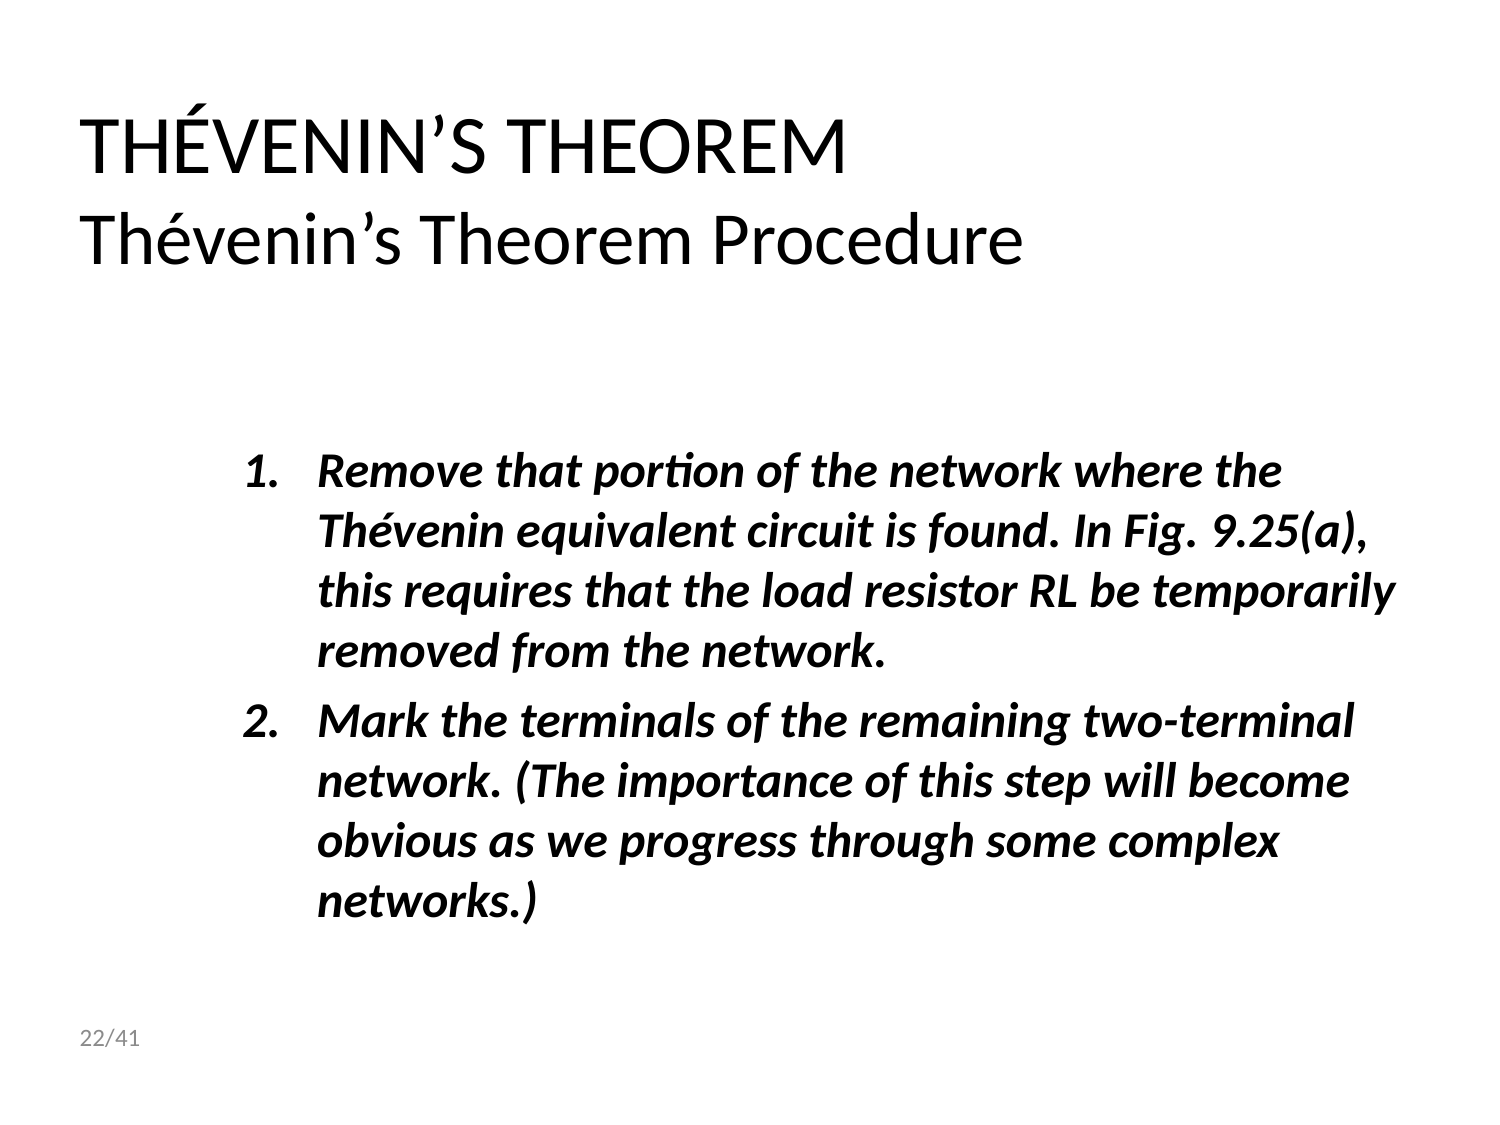

# THÉVENIN’S THEOREM Thévenin’s Theorem Procedure
Remove that portion of the network where the Thévenin equivalent circuit is found. In Fig. 9.25(a), this requires that the load resistor RL be temporarily removed from the network.
Mark the terminals of the remaining two-terminal network. (The importance of this step will become obvious as we progress through some complex networks.)
22/41